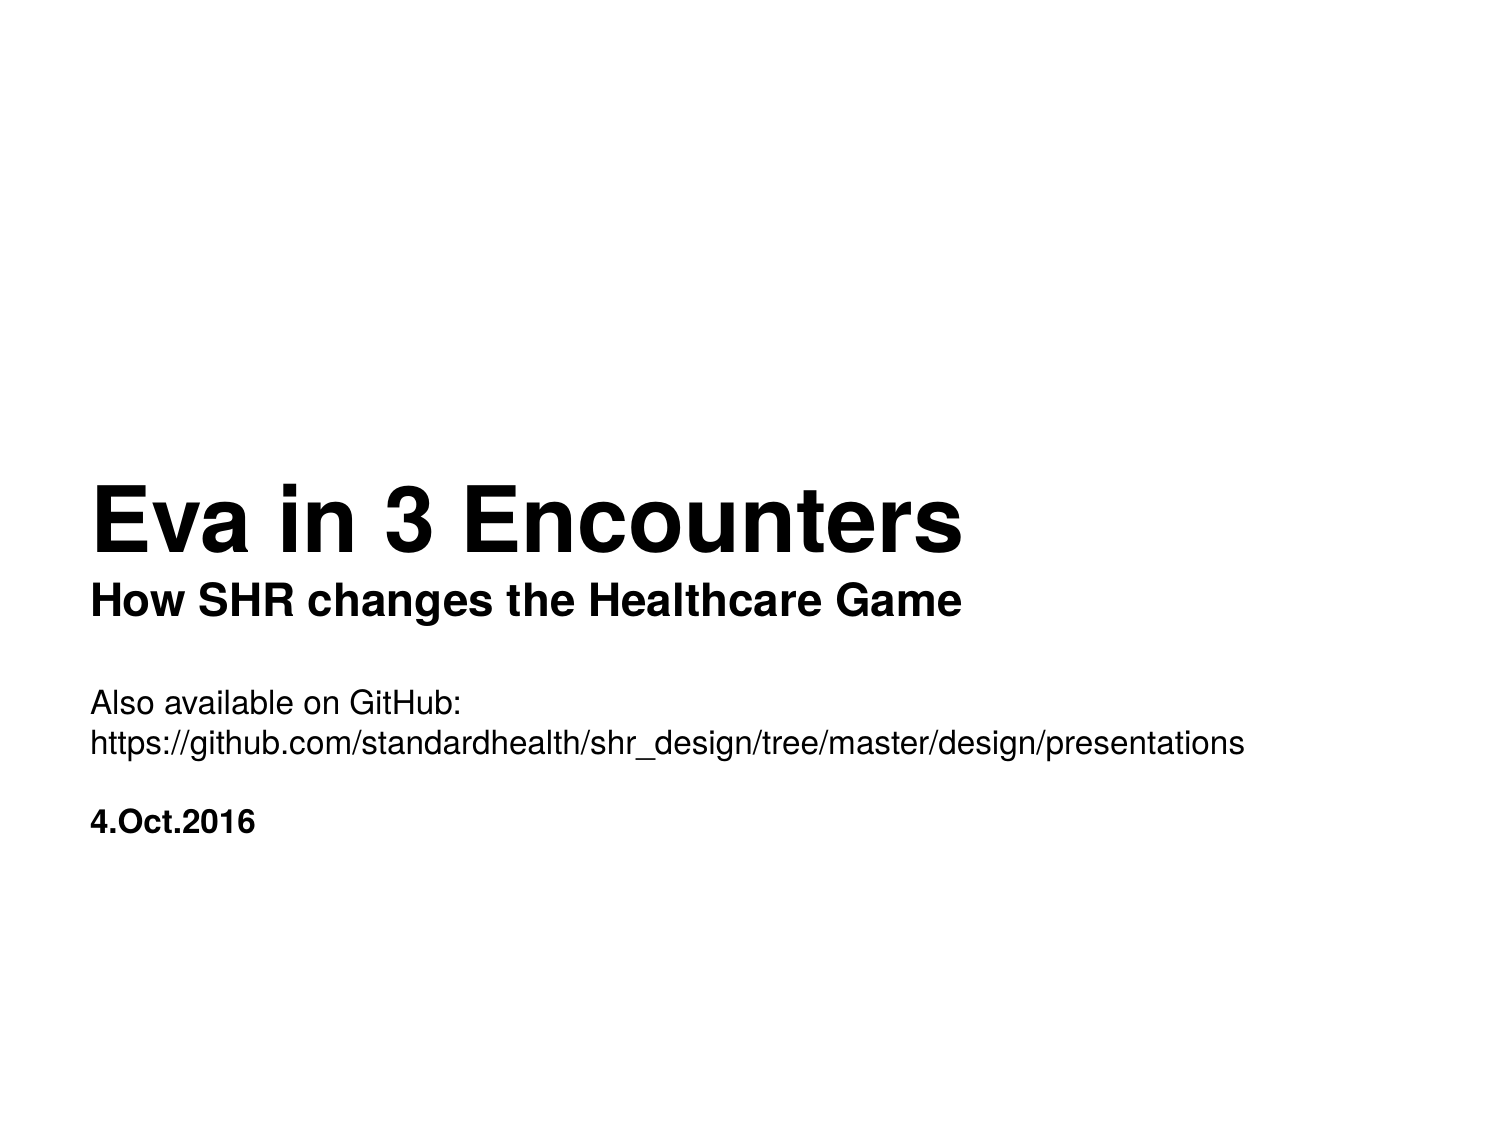

# Eva in 3 Encounters How SHR changes the Healthcare Game Also available on GitHub: https://github.com/standardhealth/shr_design/tree/master/design/presentations 4.Oct.2016